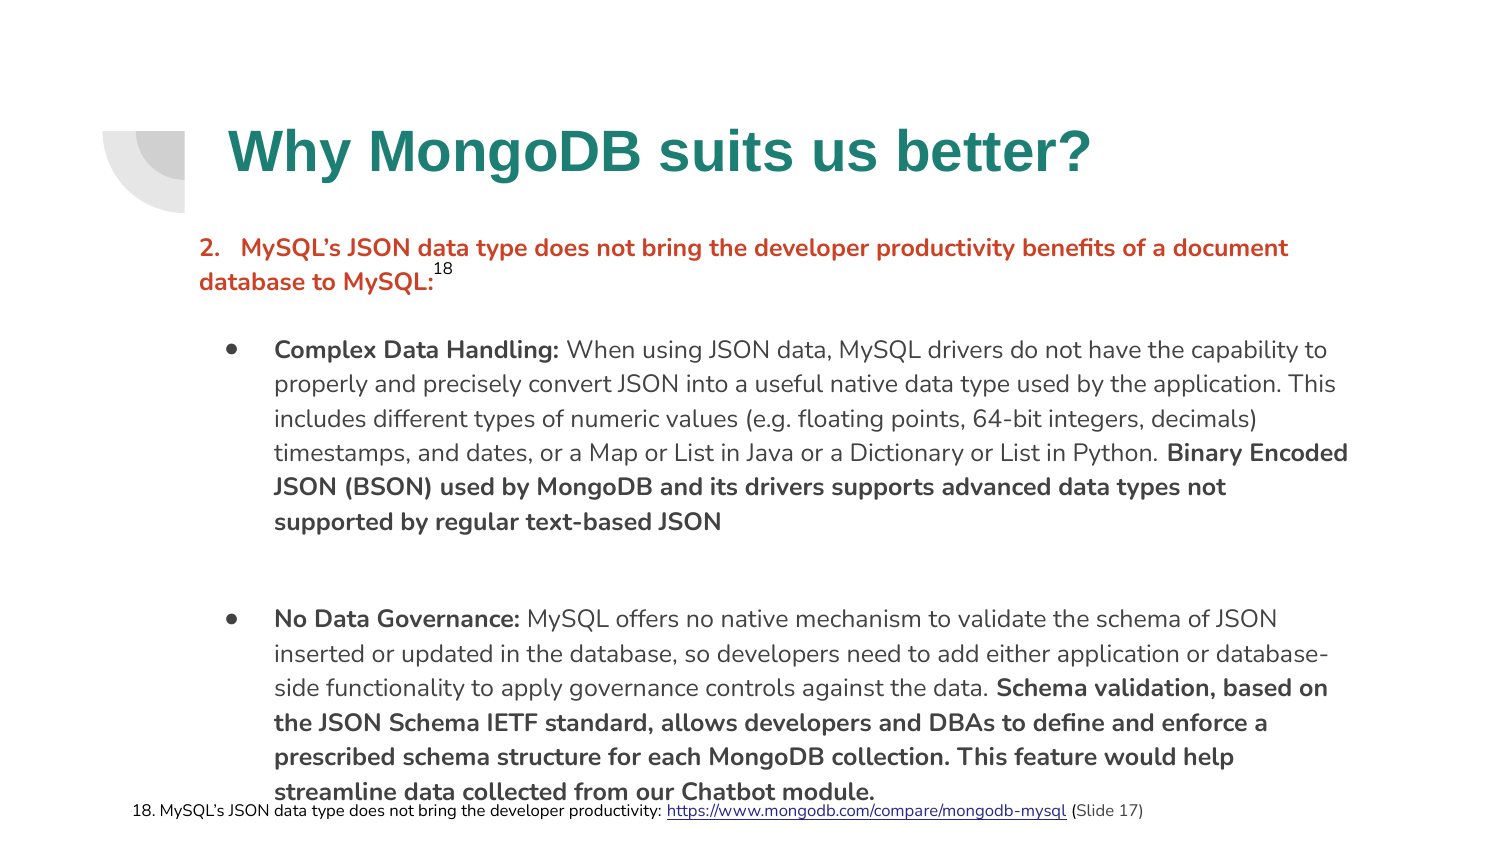

# Why MongoDB suits us better?
2.   MySQL’s JSON data type does not bring the developer productivity benefits of a document database to MySQL:
Complex Data Handling: When using JSON data, MySQL drivers do not have the capability to properly and precisely convert JSON into a useful native data type used by the application. This includes different types of numeric values (e.g. floating points, 64-bit integers, decimals) timestamps, and dates, or a Map or List in Java or a Dictionary or List in Python. Binary Encoded JSON (BSON) used by MongoDB and its drivers supports advanced data types not supported by regular text-based JSON

No Data Governance: MySQL offers no native mechanism to validate the schema of JSON inserted or updated in the database, so developers need to add either application or database-side functionality to apply governance controls against the data. Schema validation, based on the JSON Schema IETF standard, allows developers and DBAs to define and enforce a prescribed schema structure for each MongoDB collection. This feature would help streamline data collected from our Chatbot module.

18
18. MySQL’s JSON data type does not bring the developer productivity: https://www.mongodb.com/compare/mongodb-mysql (Slide 17)